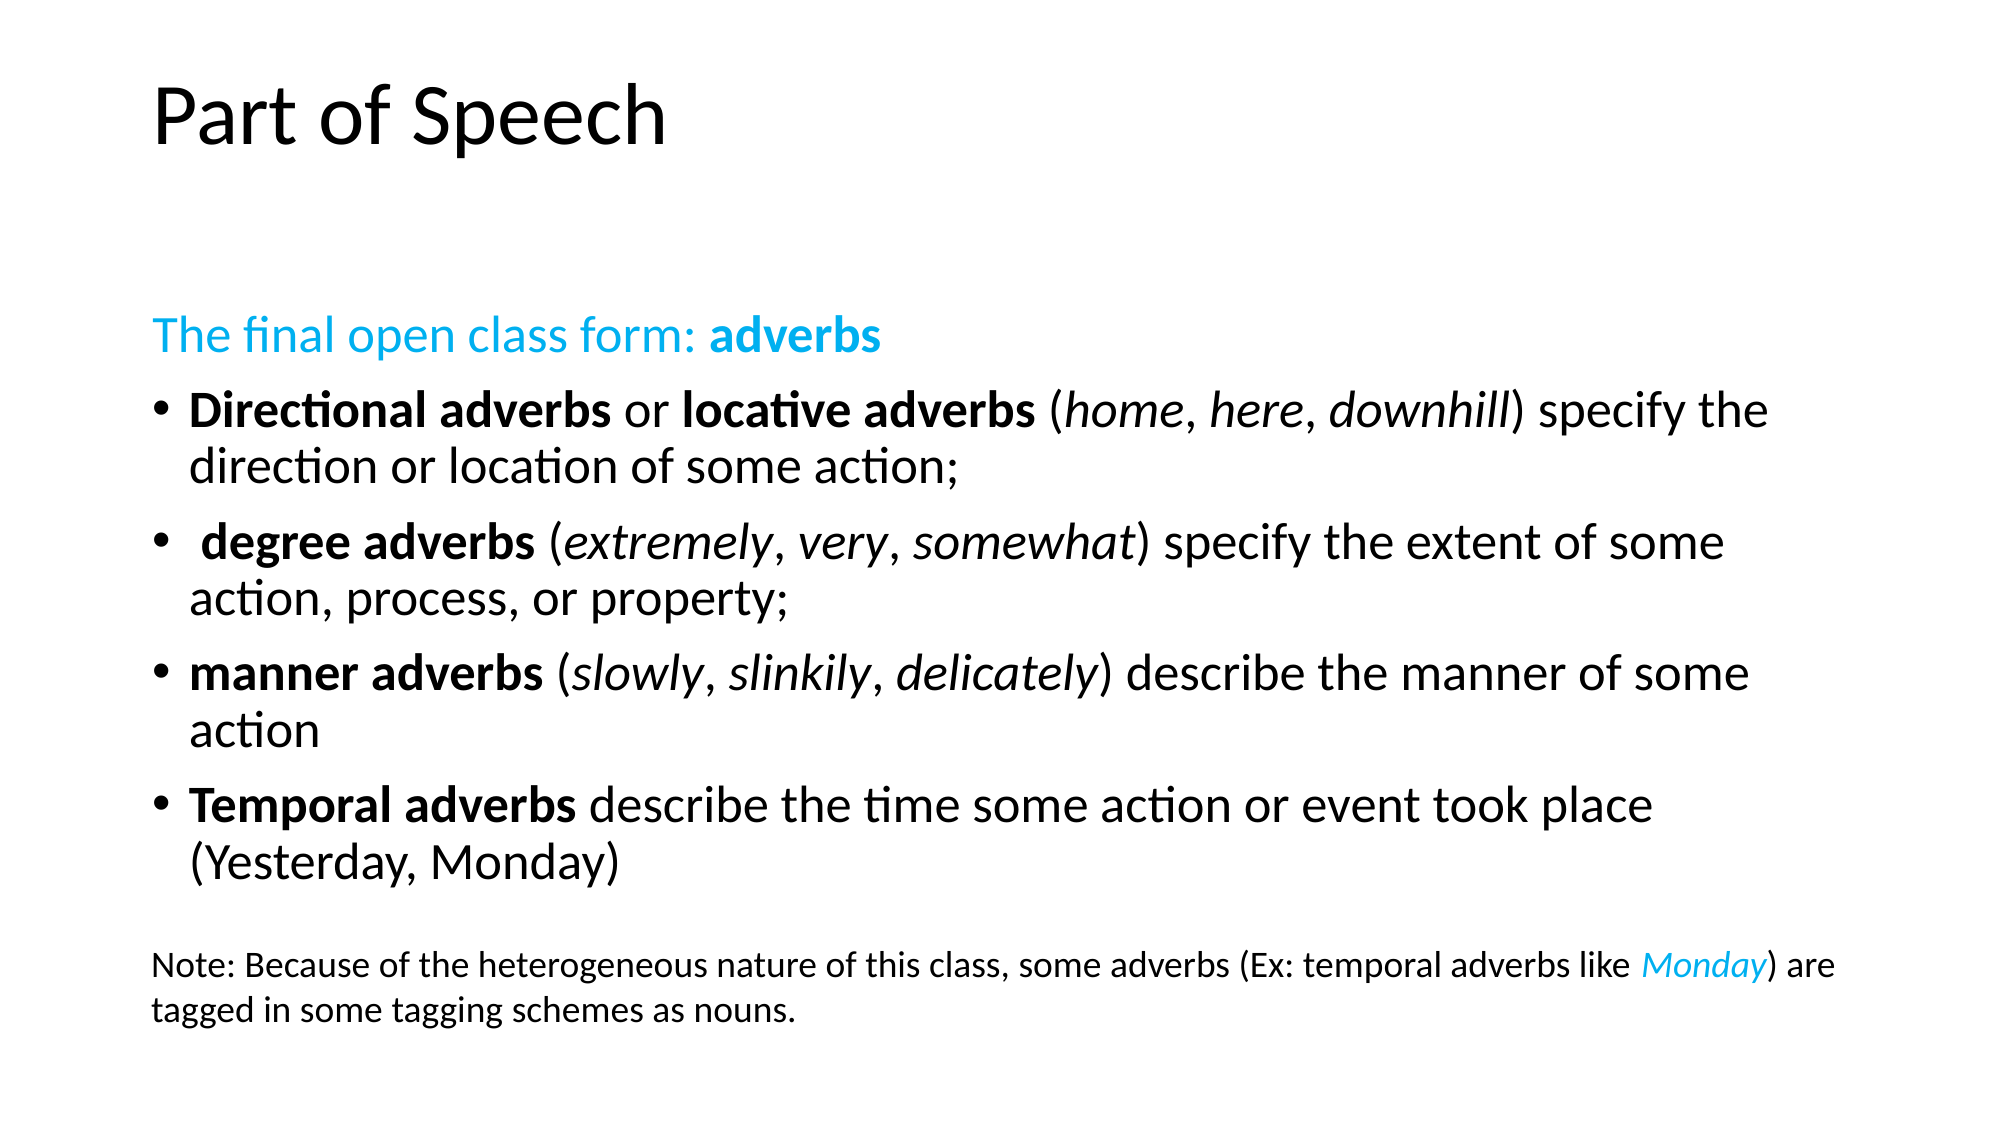

# Part of Speech
The final open class form: adverbs
Directional adverbs or locative adverbs (home, here, downhill) specify the direction or location of some action;
 degree adverbs (extremely, very, somewhat) specify the extent of some action, process, or property;
manner adverbs (slowly, slinkily, delicately) describe the manner of some action
Temporal adverbs describe the time some action or event took place (Yesterday, Monday)
Note: Because of the heterogeneous nature of this class, some adverbs (Ex: temporal adverbs like Monday) are tagged in some tagging schemes as nouns.